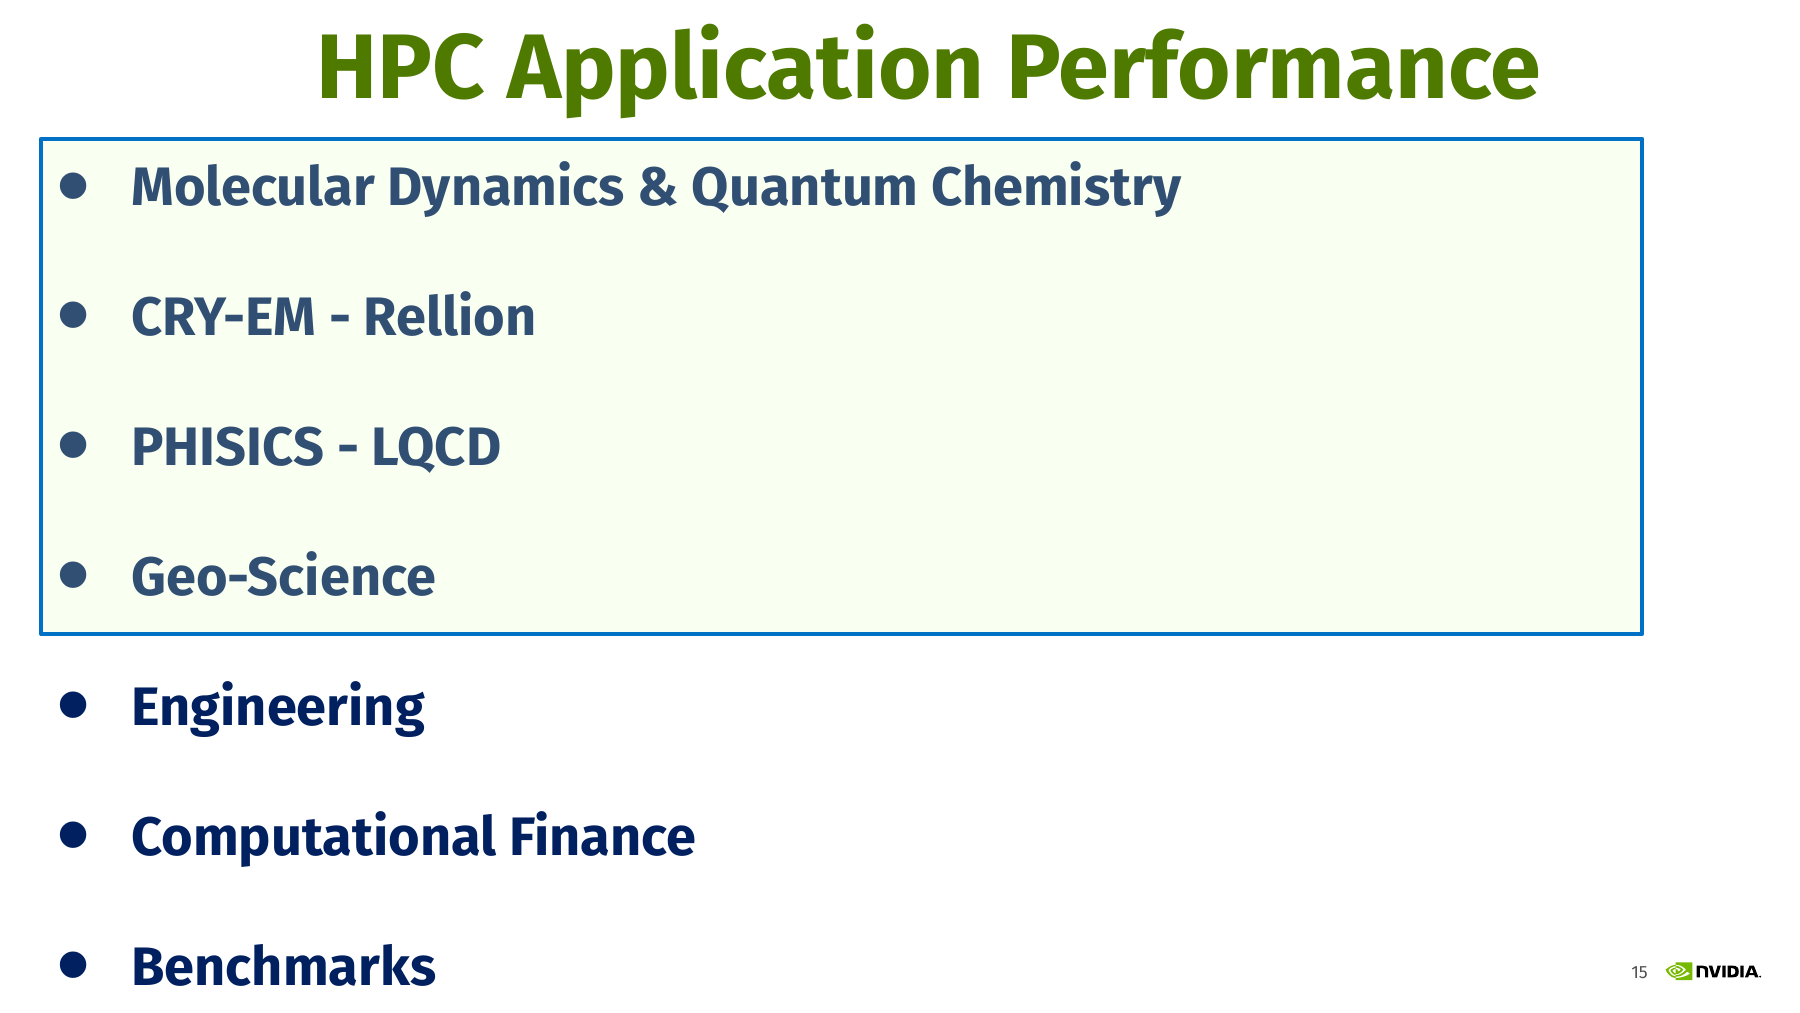

HPC Application Performance

Molecular Dynamics & Quantum Chemistry

CRY-EM - Rellion

PHISICS - LQCD

Geo-Science

Engineering

Computational Finance

Benchmarks